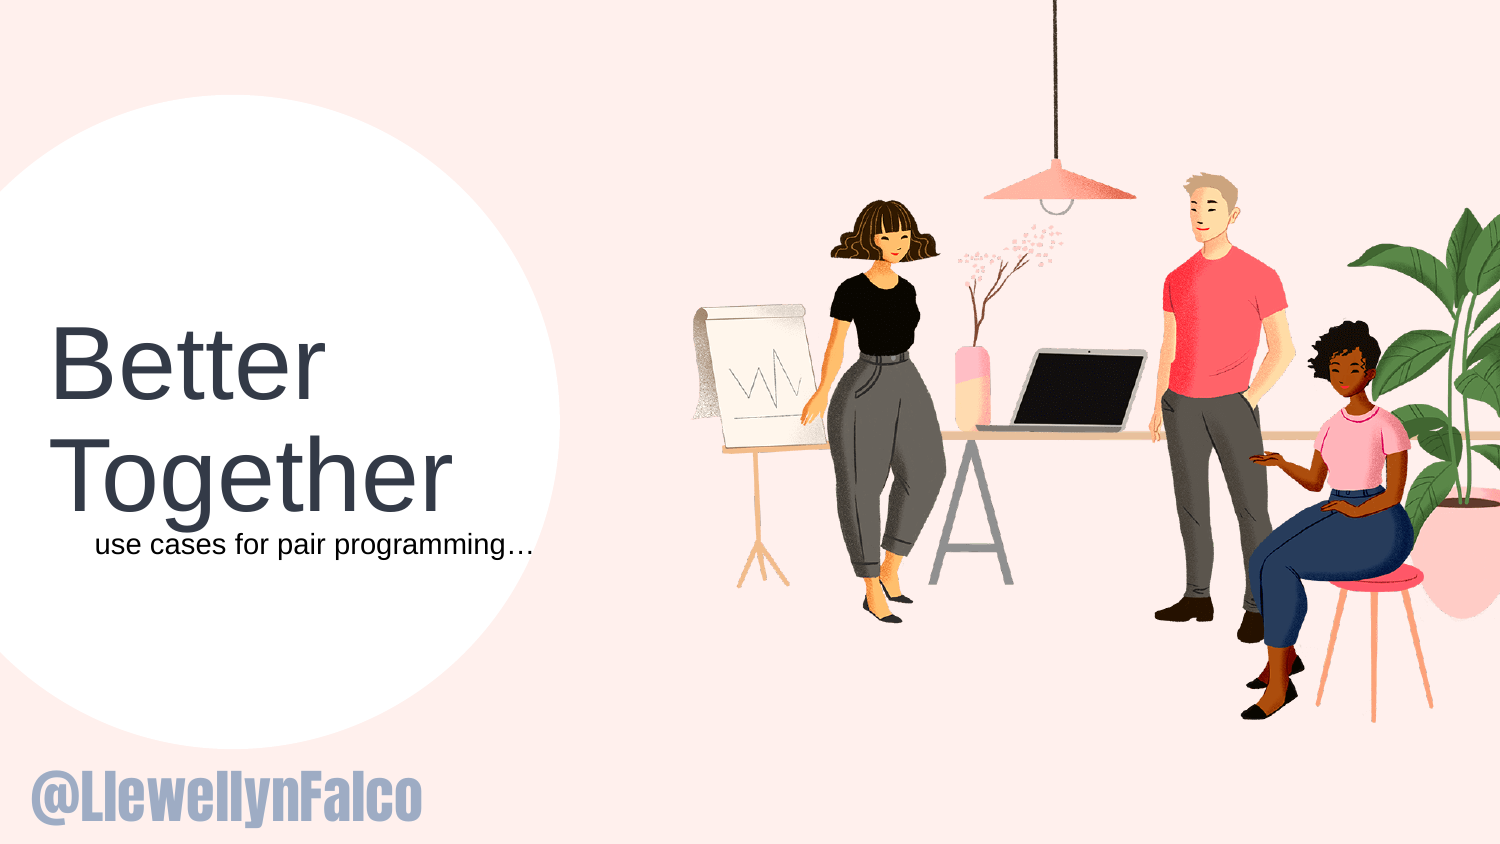

# Better Together
use cases for pair programming…
@LlewellynFalco